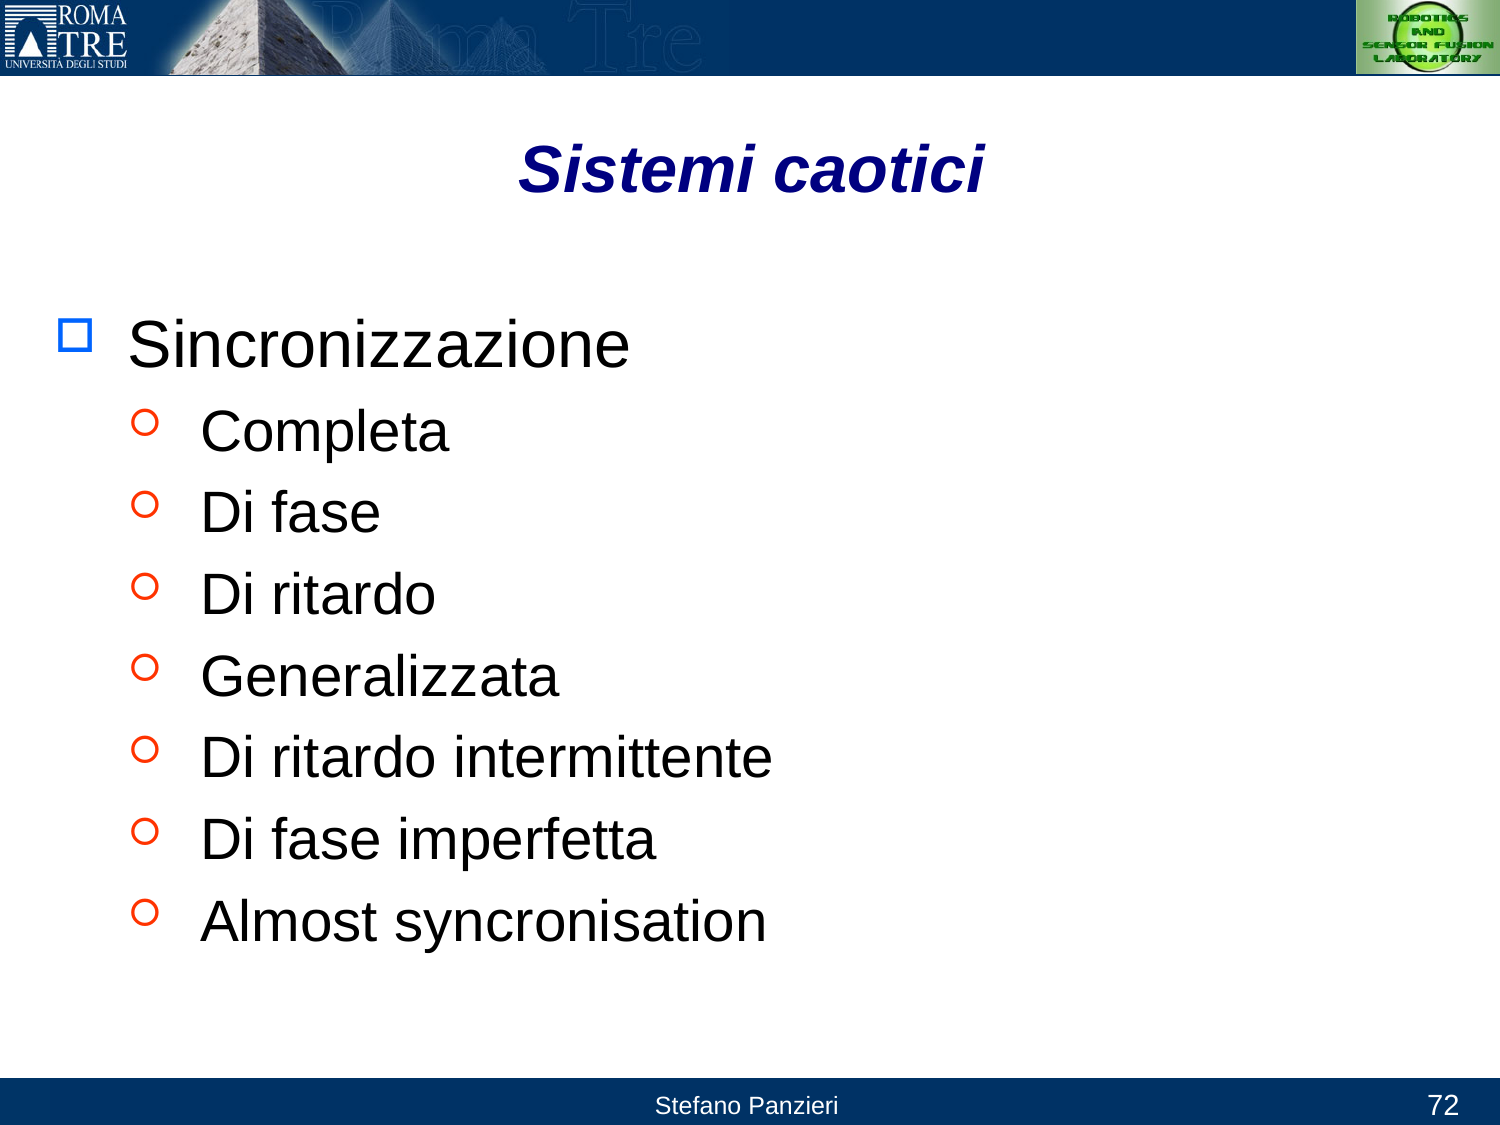

# Sistemi caotici
Sincronizzazione
Completa
Di fase
Di ritardo
Generalizzata
Di ritardo intermittente
Di fase imperfetta
Almost syncronisation
72